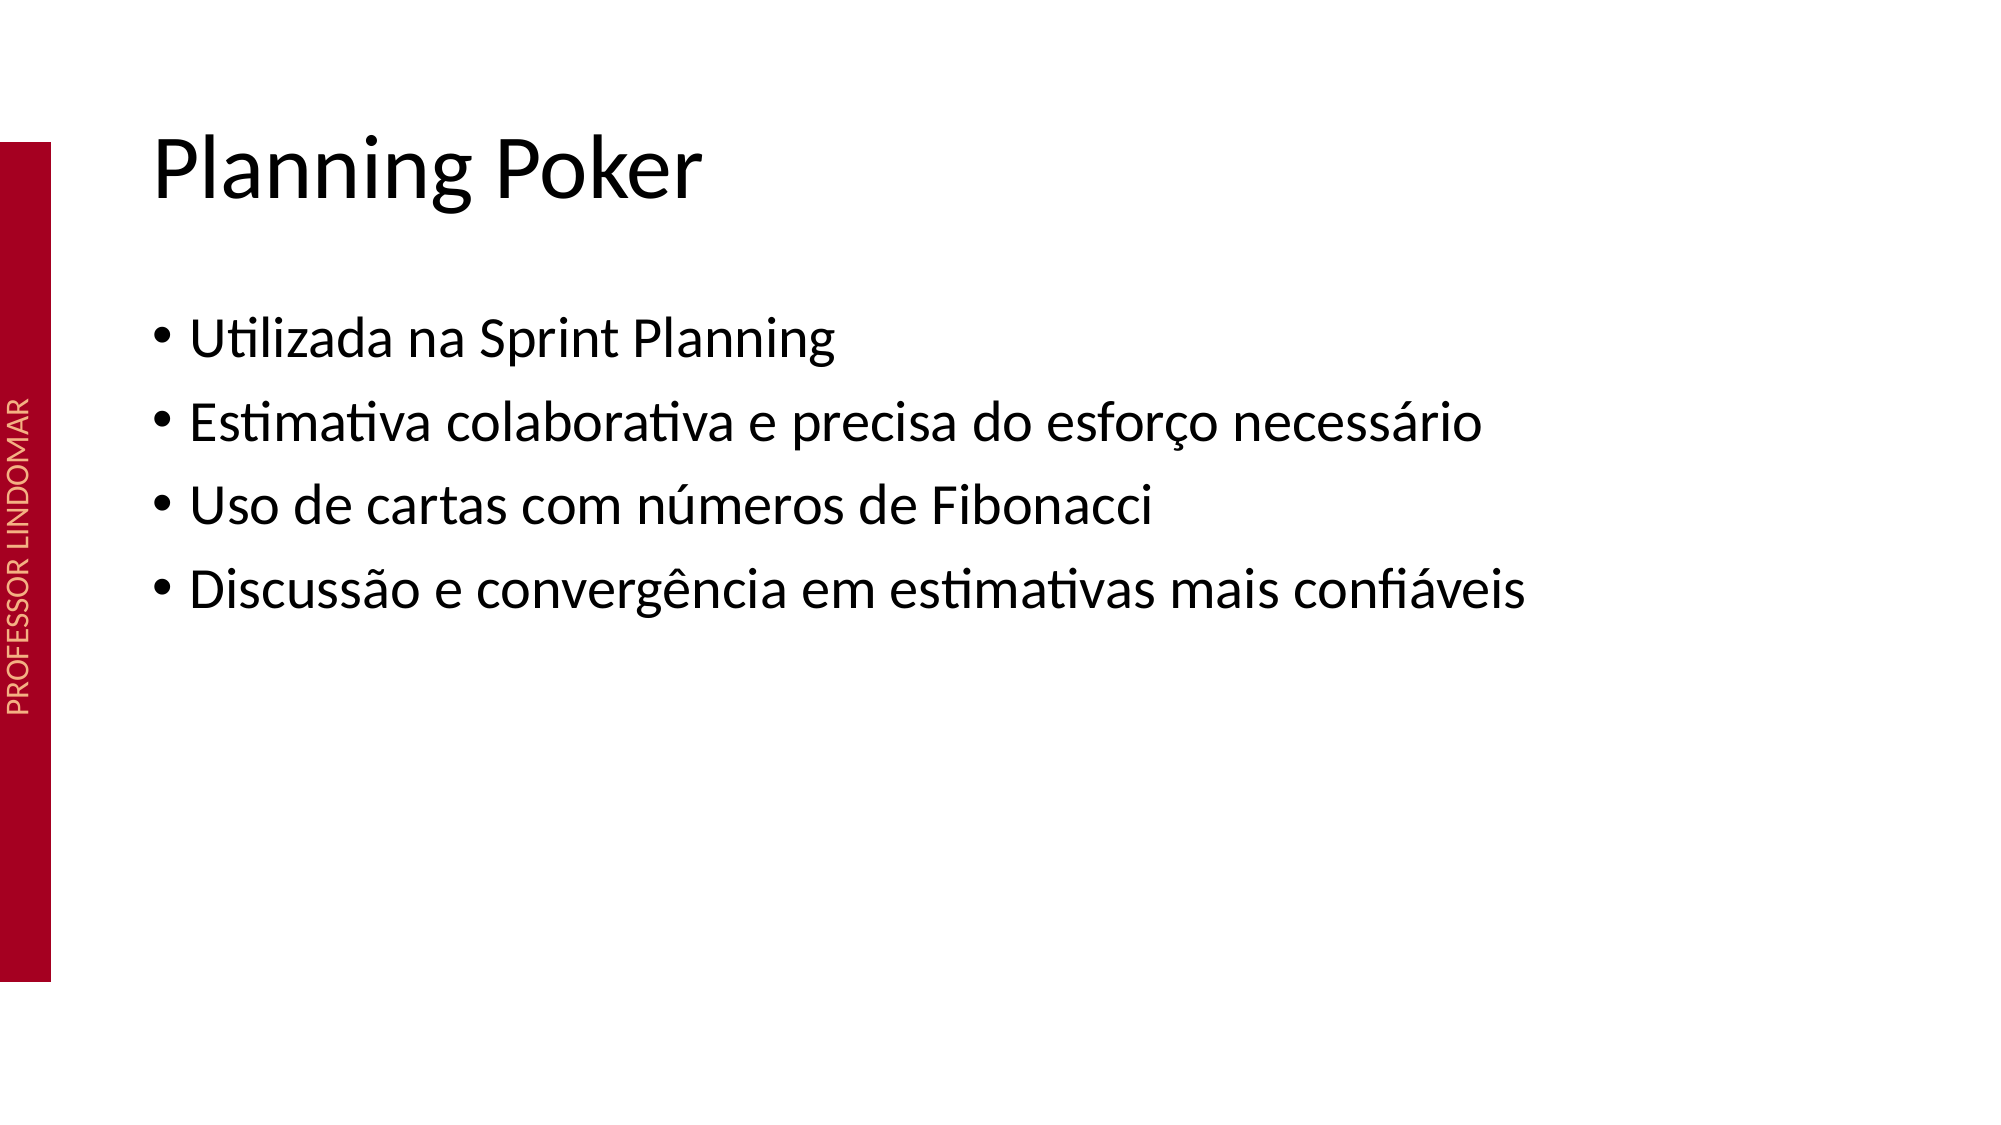

# Planning Poker
Utilizada na Sprint Planning
Estimativa colaborativa e precisa do esforço necessário
Uso de cartas com números de Fibonacci
Discussão e convergência em estimativas mais confiáveis